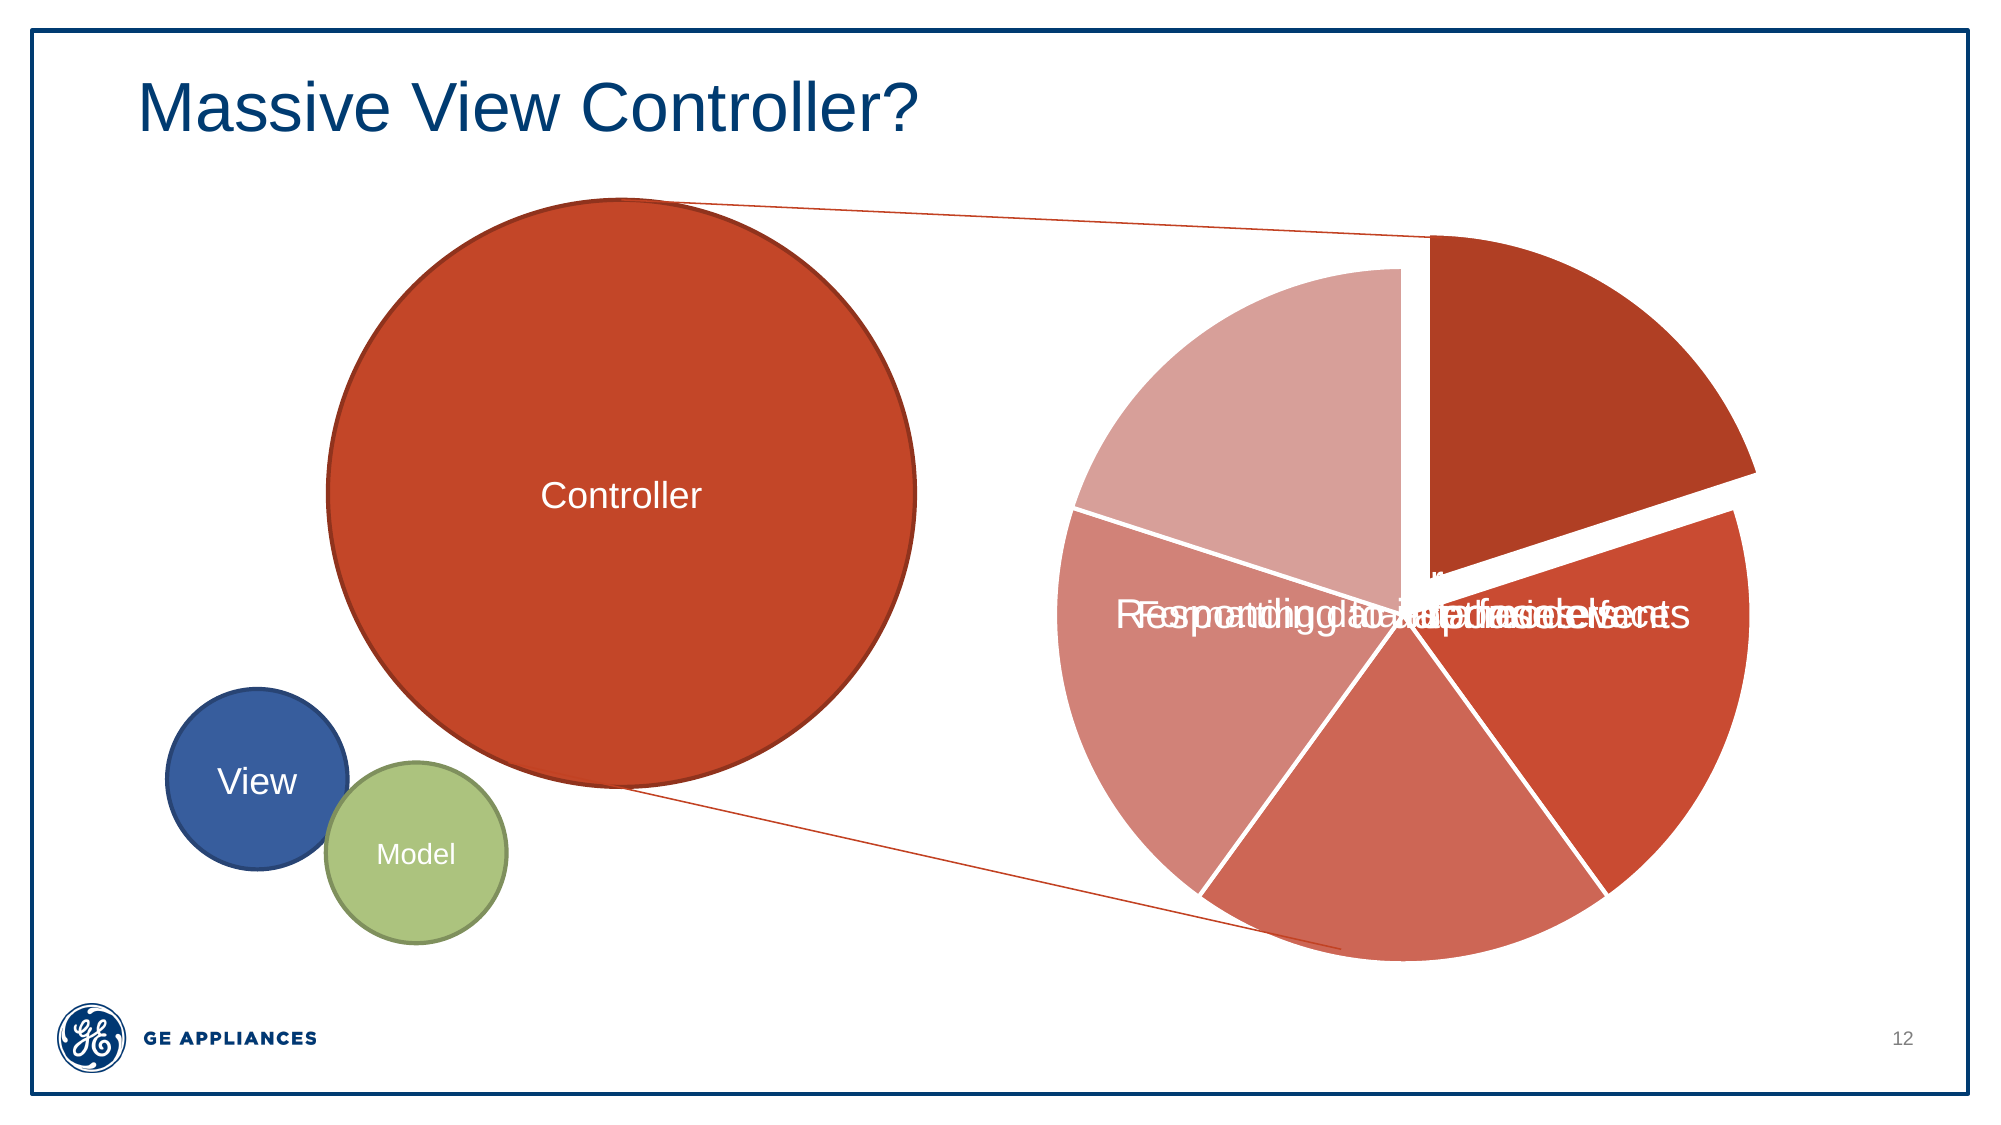

# Massive View Controller?
Network requests
Parsing responses
Accessing data models
Formatting data for the interface
Responding to interface events
Controller
View
Model